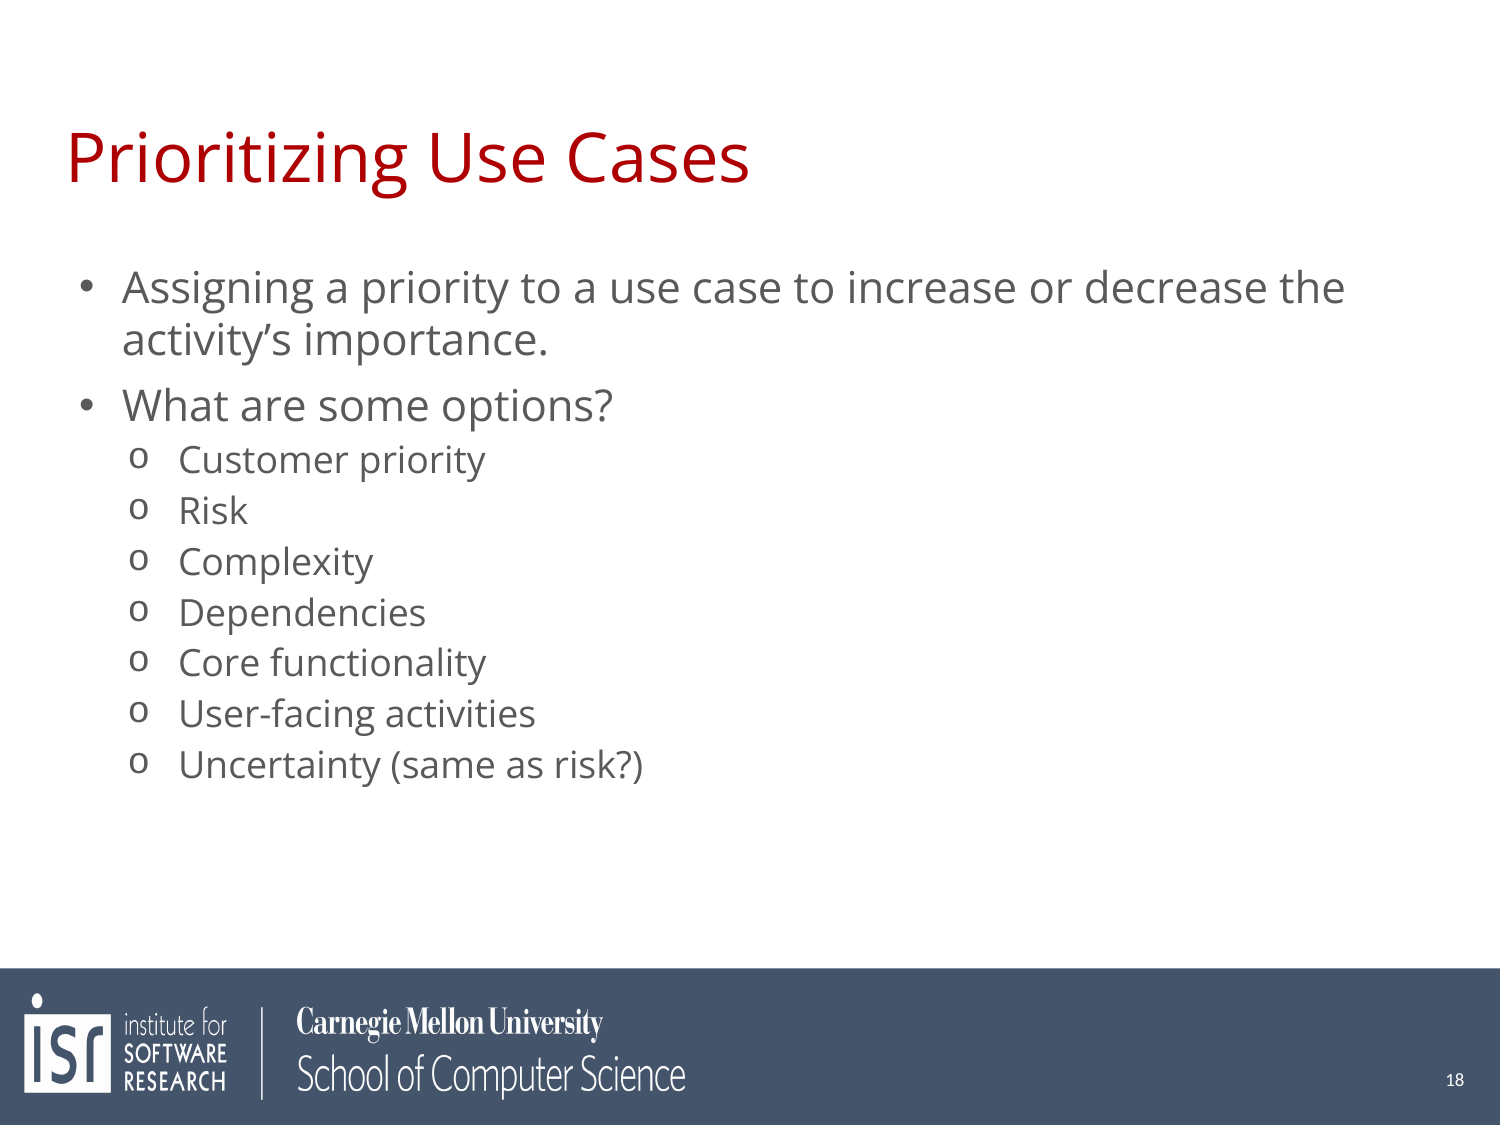

# Prioritizing Use Cases
Assigning a priority to a use case to increase or decrease the activity’s importance.
What are some options?
Customer priority
Risk
Complexity
Dependencies
Core functionality
User-facing activities
Uncertainty (same as risk?)
18